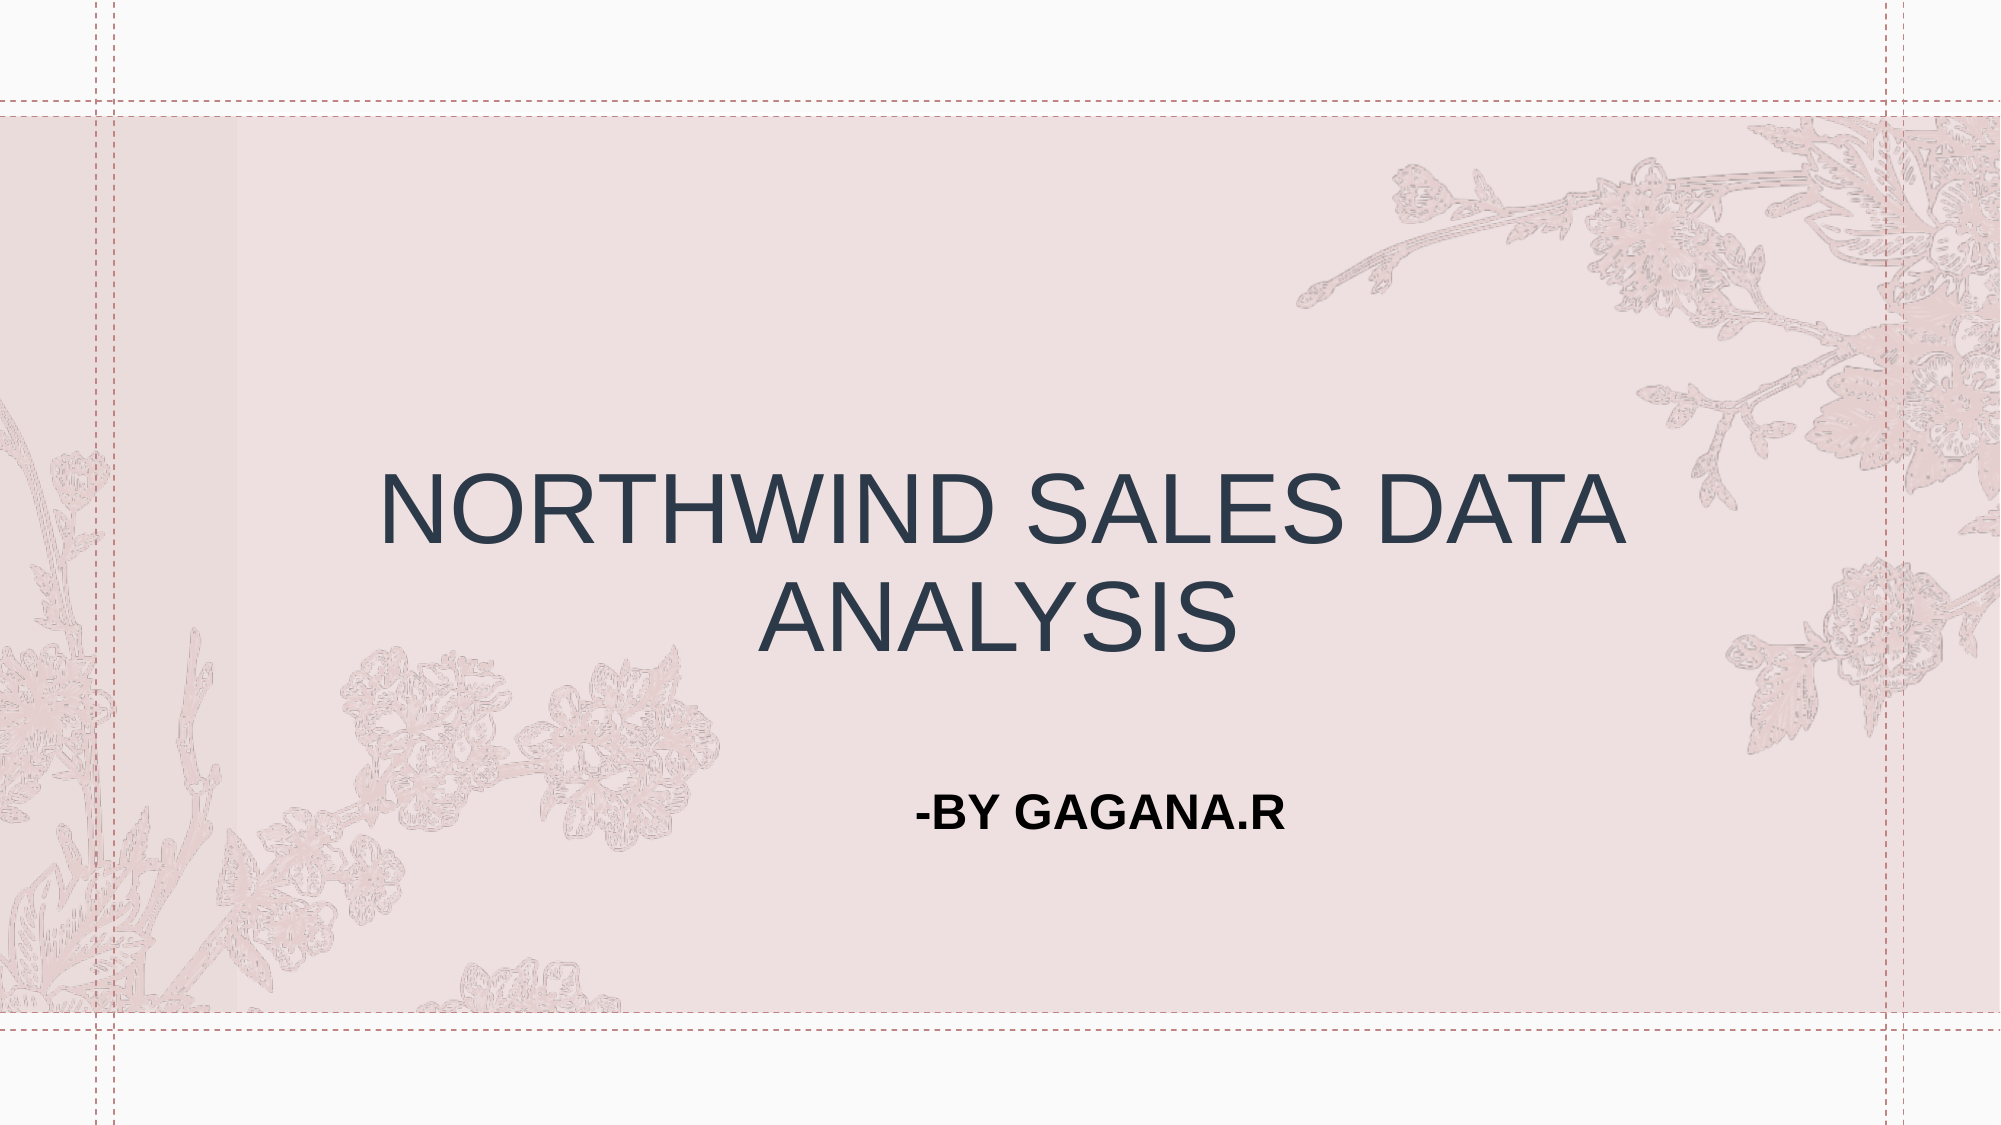

# NORTHWIND SALES DATA ANALYSIS
-BY GAGANA.R